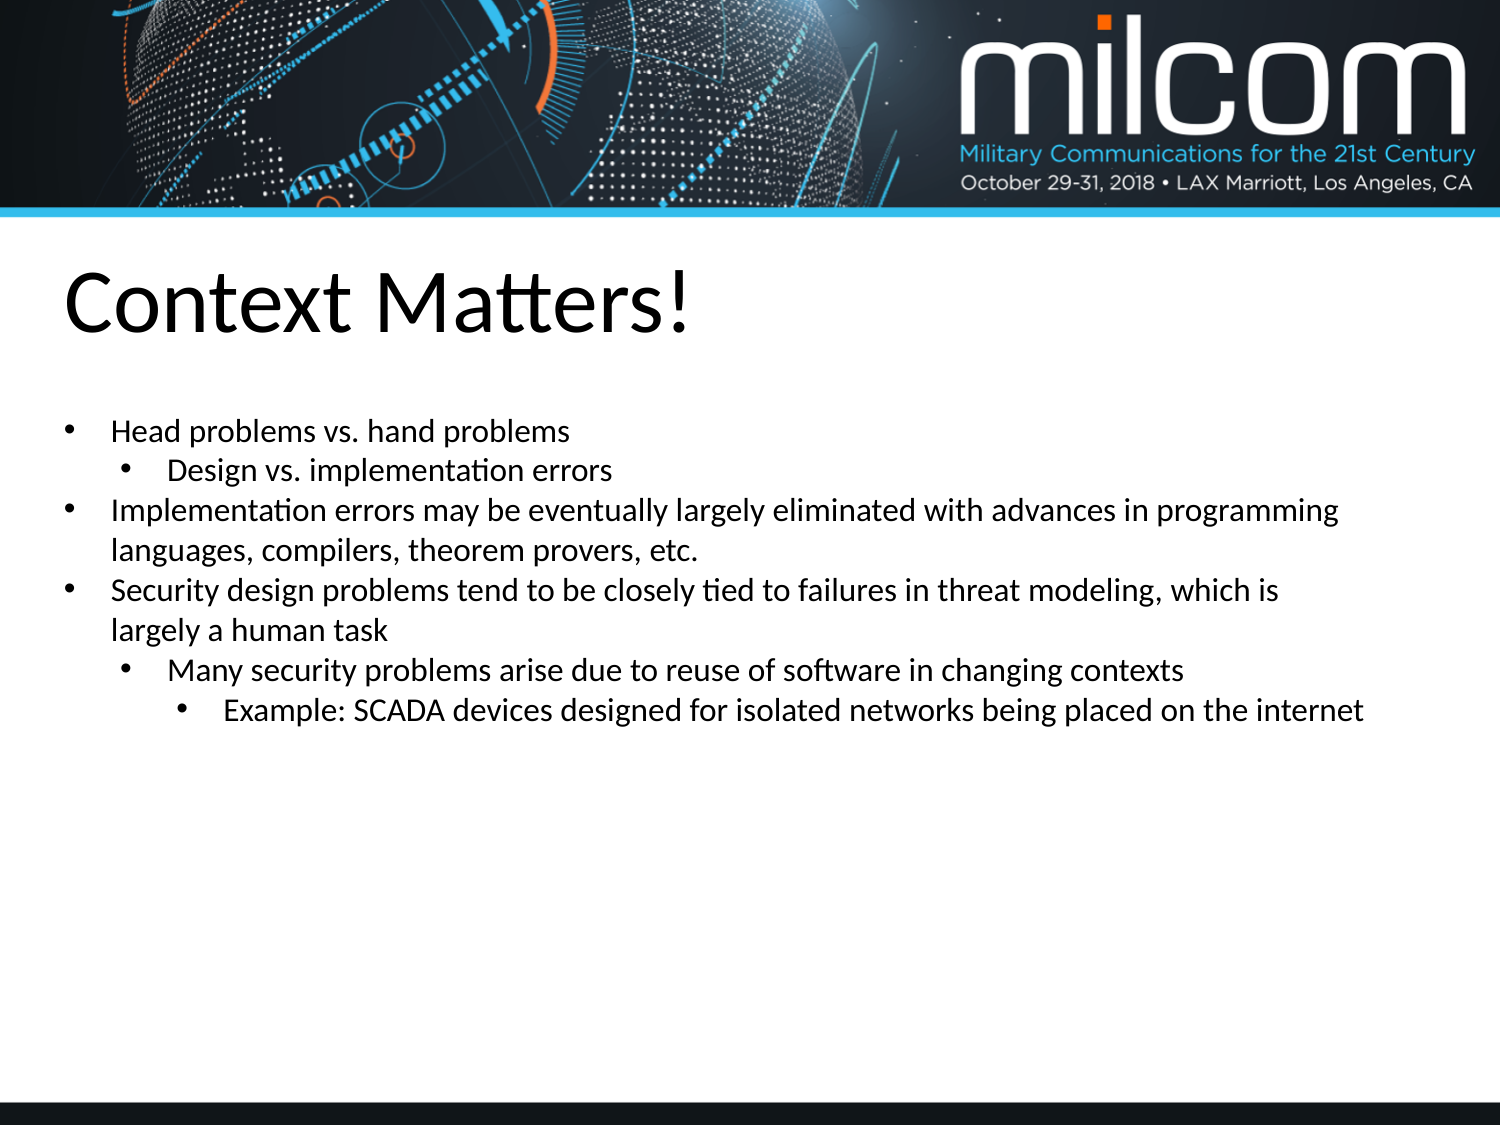

# Context Matters!
Head problems vs. hand problems
Design vs. implementation errors
Implementation errors may be eventually largely eliminated with advances in programming languages, compilers, theorem provers, etc.
Security design problems tend to be closely tied to failures in threat modeling, which is largely a human task
Many security problems arise due to reuse of software in changing contexts
Example: SCADA devices designed for isolated networks being placed on the internet